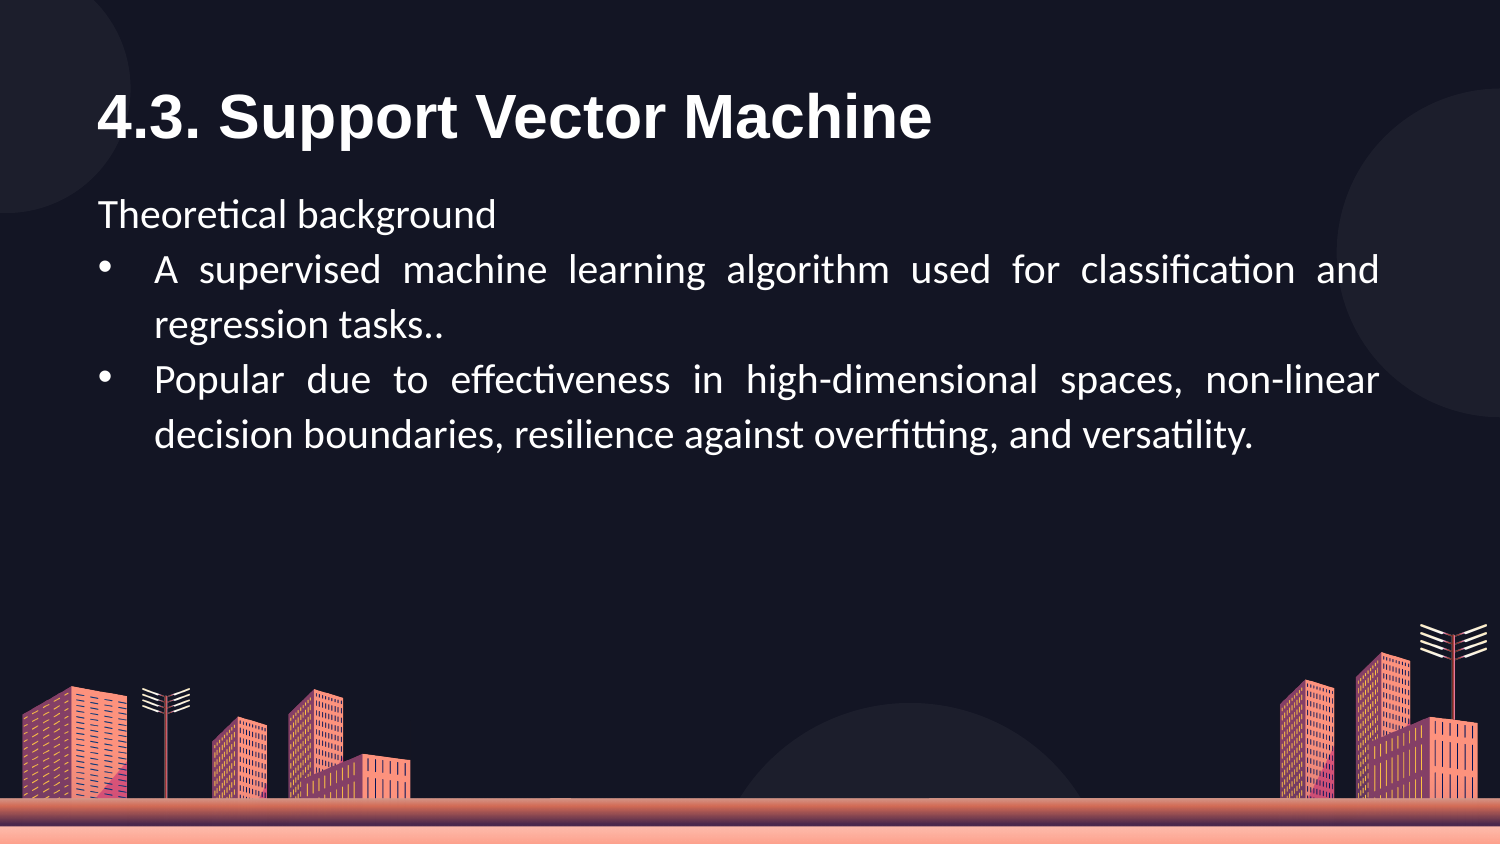

# 4.3. Support Vector Machine
Theoretical background
A supervised machine learning algorithm used for classification and regression tasks..
Popular due to effectiveness in high-dimensional spaces, non-linear decision boundaries, resilience against overfitting, and versatility.